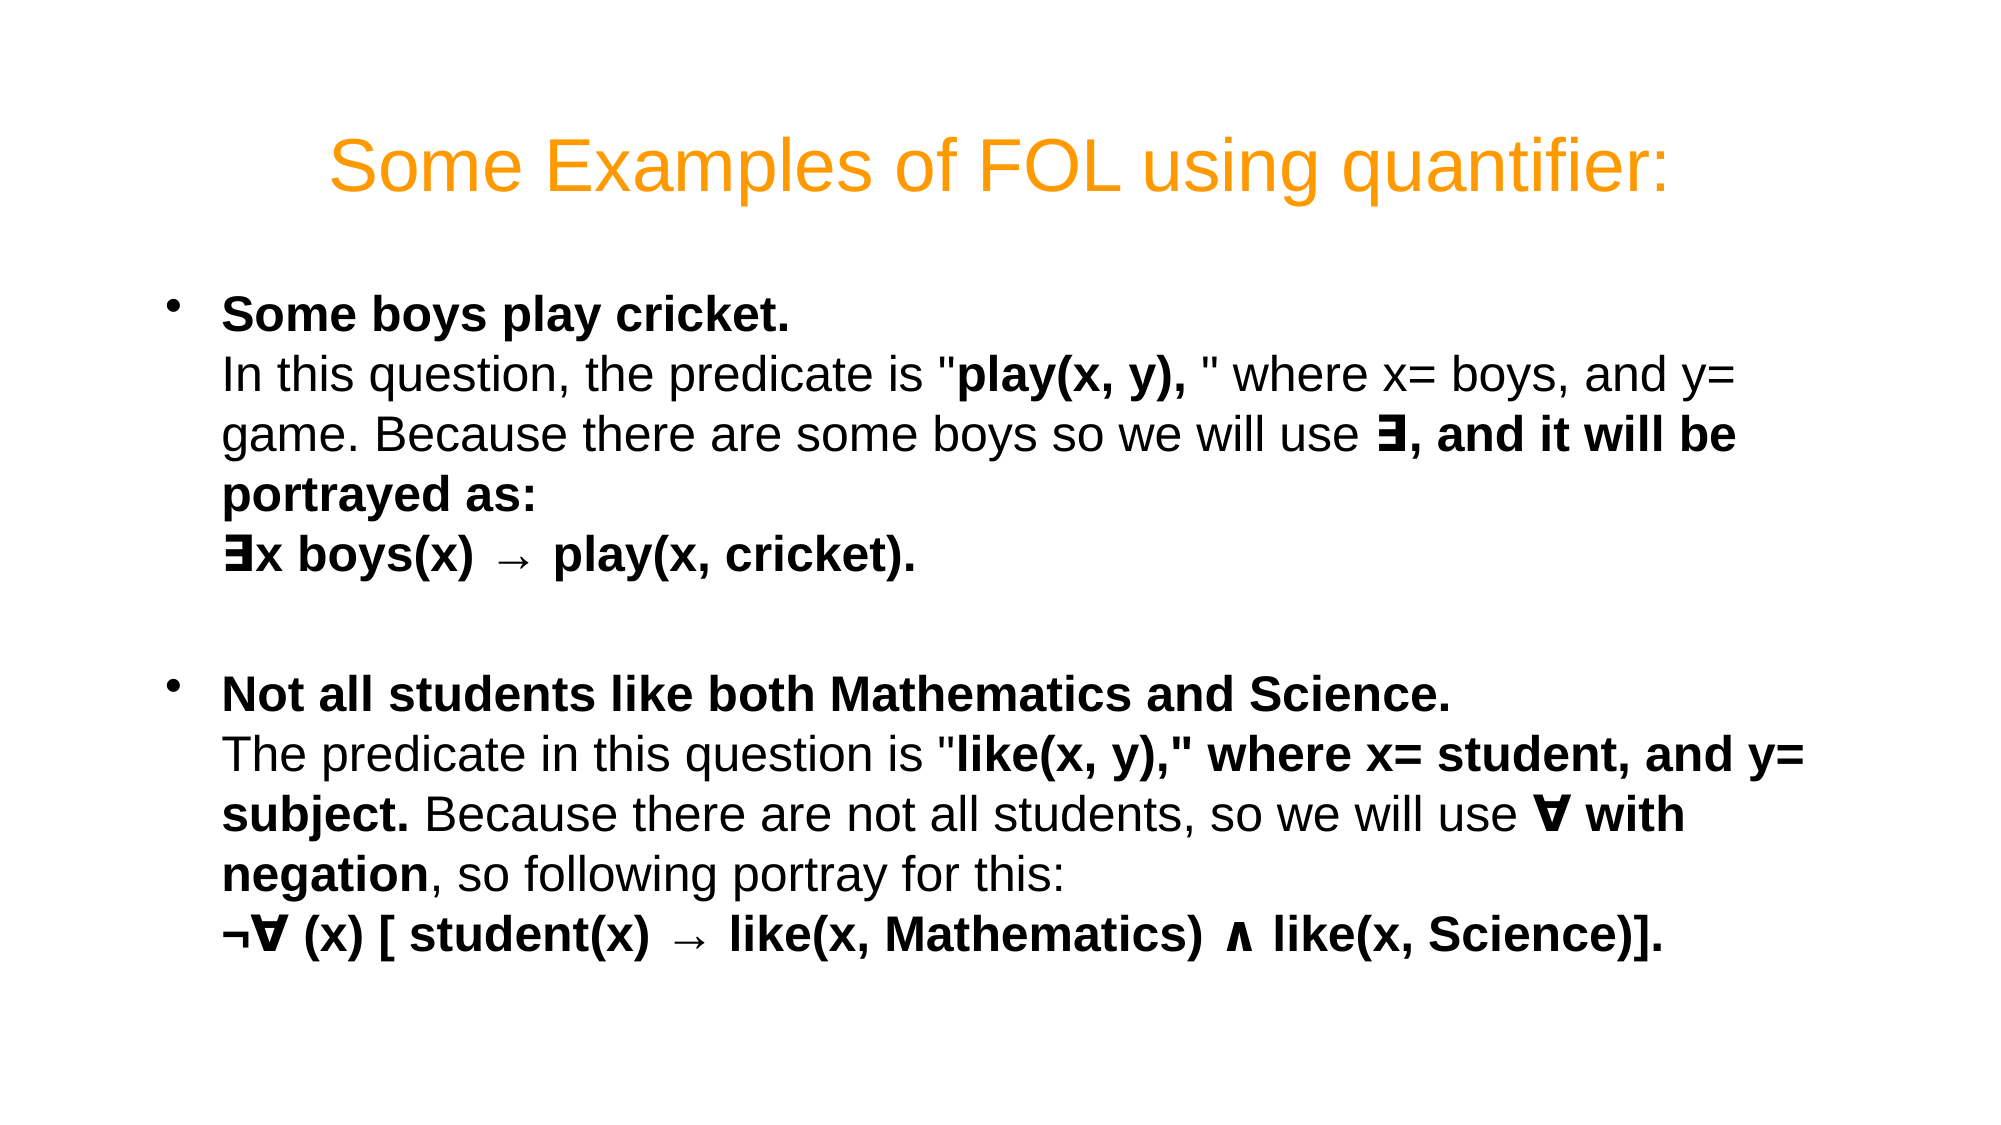

# Some Examples of FOL using quantifier:
Some boys play cricket.
In this question, the predicate is "play(x, y), " where x= boys, and y= game. Because there are some boys so we will use ∃, and it will be portrayed as:
∃x boys(x) → play(x, cricket).

Not all students like both Mathematics and Science.
The predicate in this question is "like(x, y)," where x= student, and y= subject. Because there are not all students, so we will use ∀ with negation, so following portray for this:
¬∀ (x) [ student(x) → like(x, Mathematics) ∧ like(x, Science)].